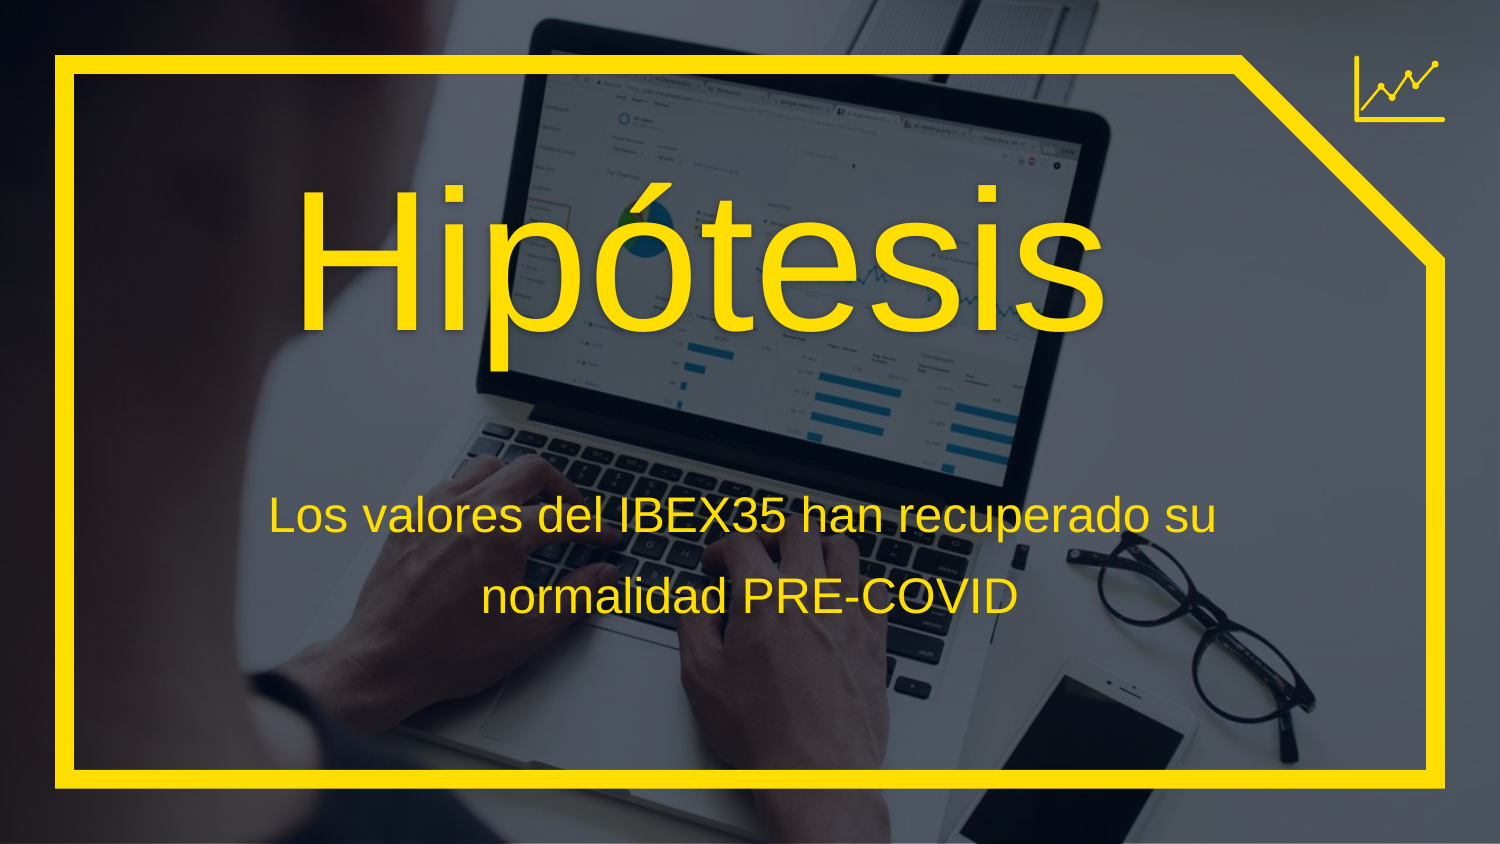

Hipótesis
Los valores del IBEX35 han recuperado su
normalidad PRE-COVID